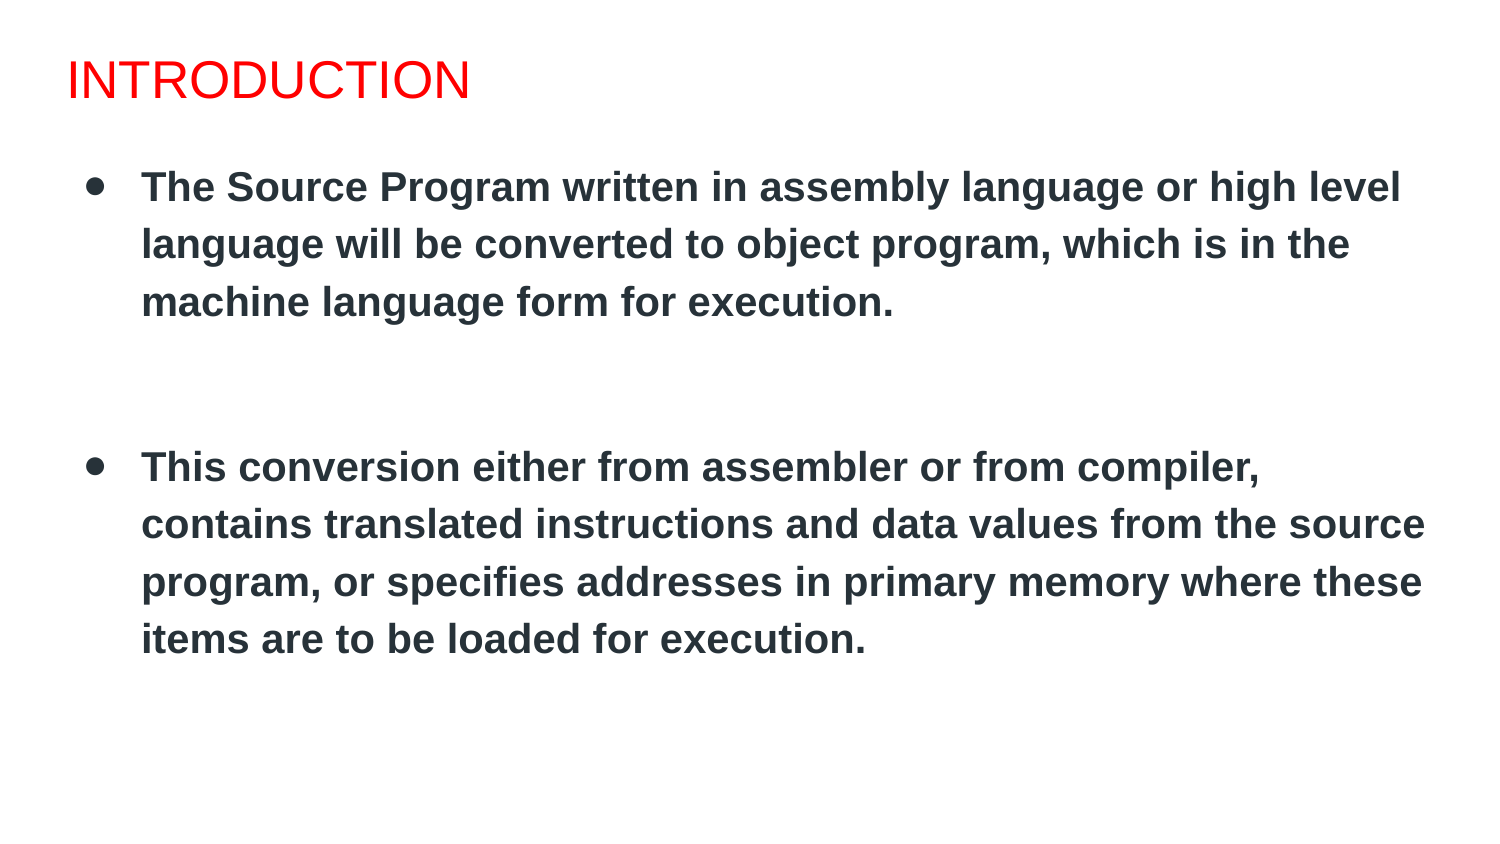

# INTRODUCTION
The Source Program written in assembly language or high level language will be converted to object program, which is in the machine language form for execution.

This conversion either from assembler or from compiler, contains translated instructions and data values from the source program, or specifies addresses in primary memory where these items are to be loaded for execution.